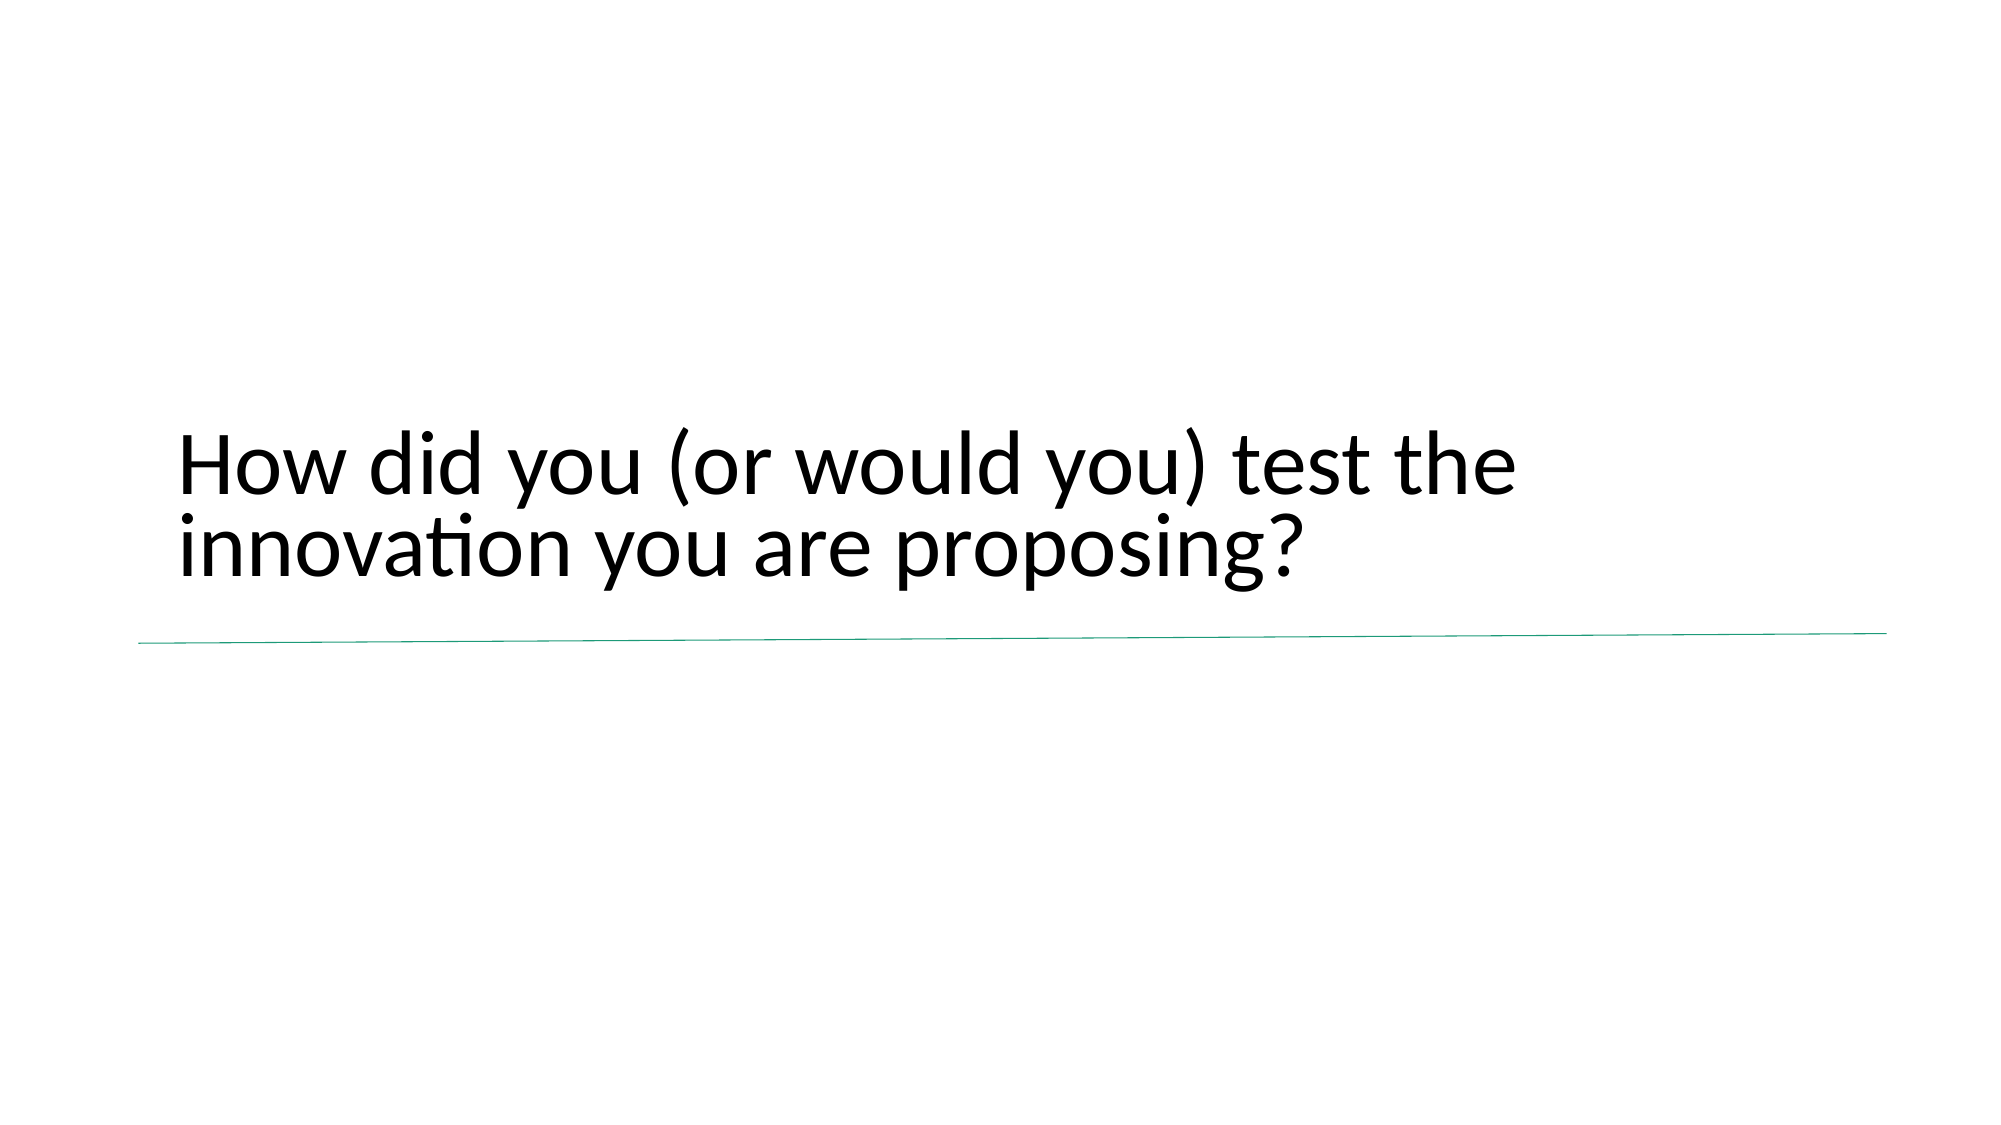

# How did you (or would you) test the innovation you are proposing?